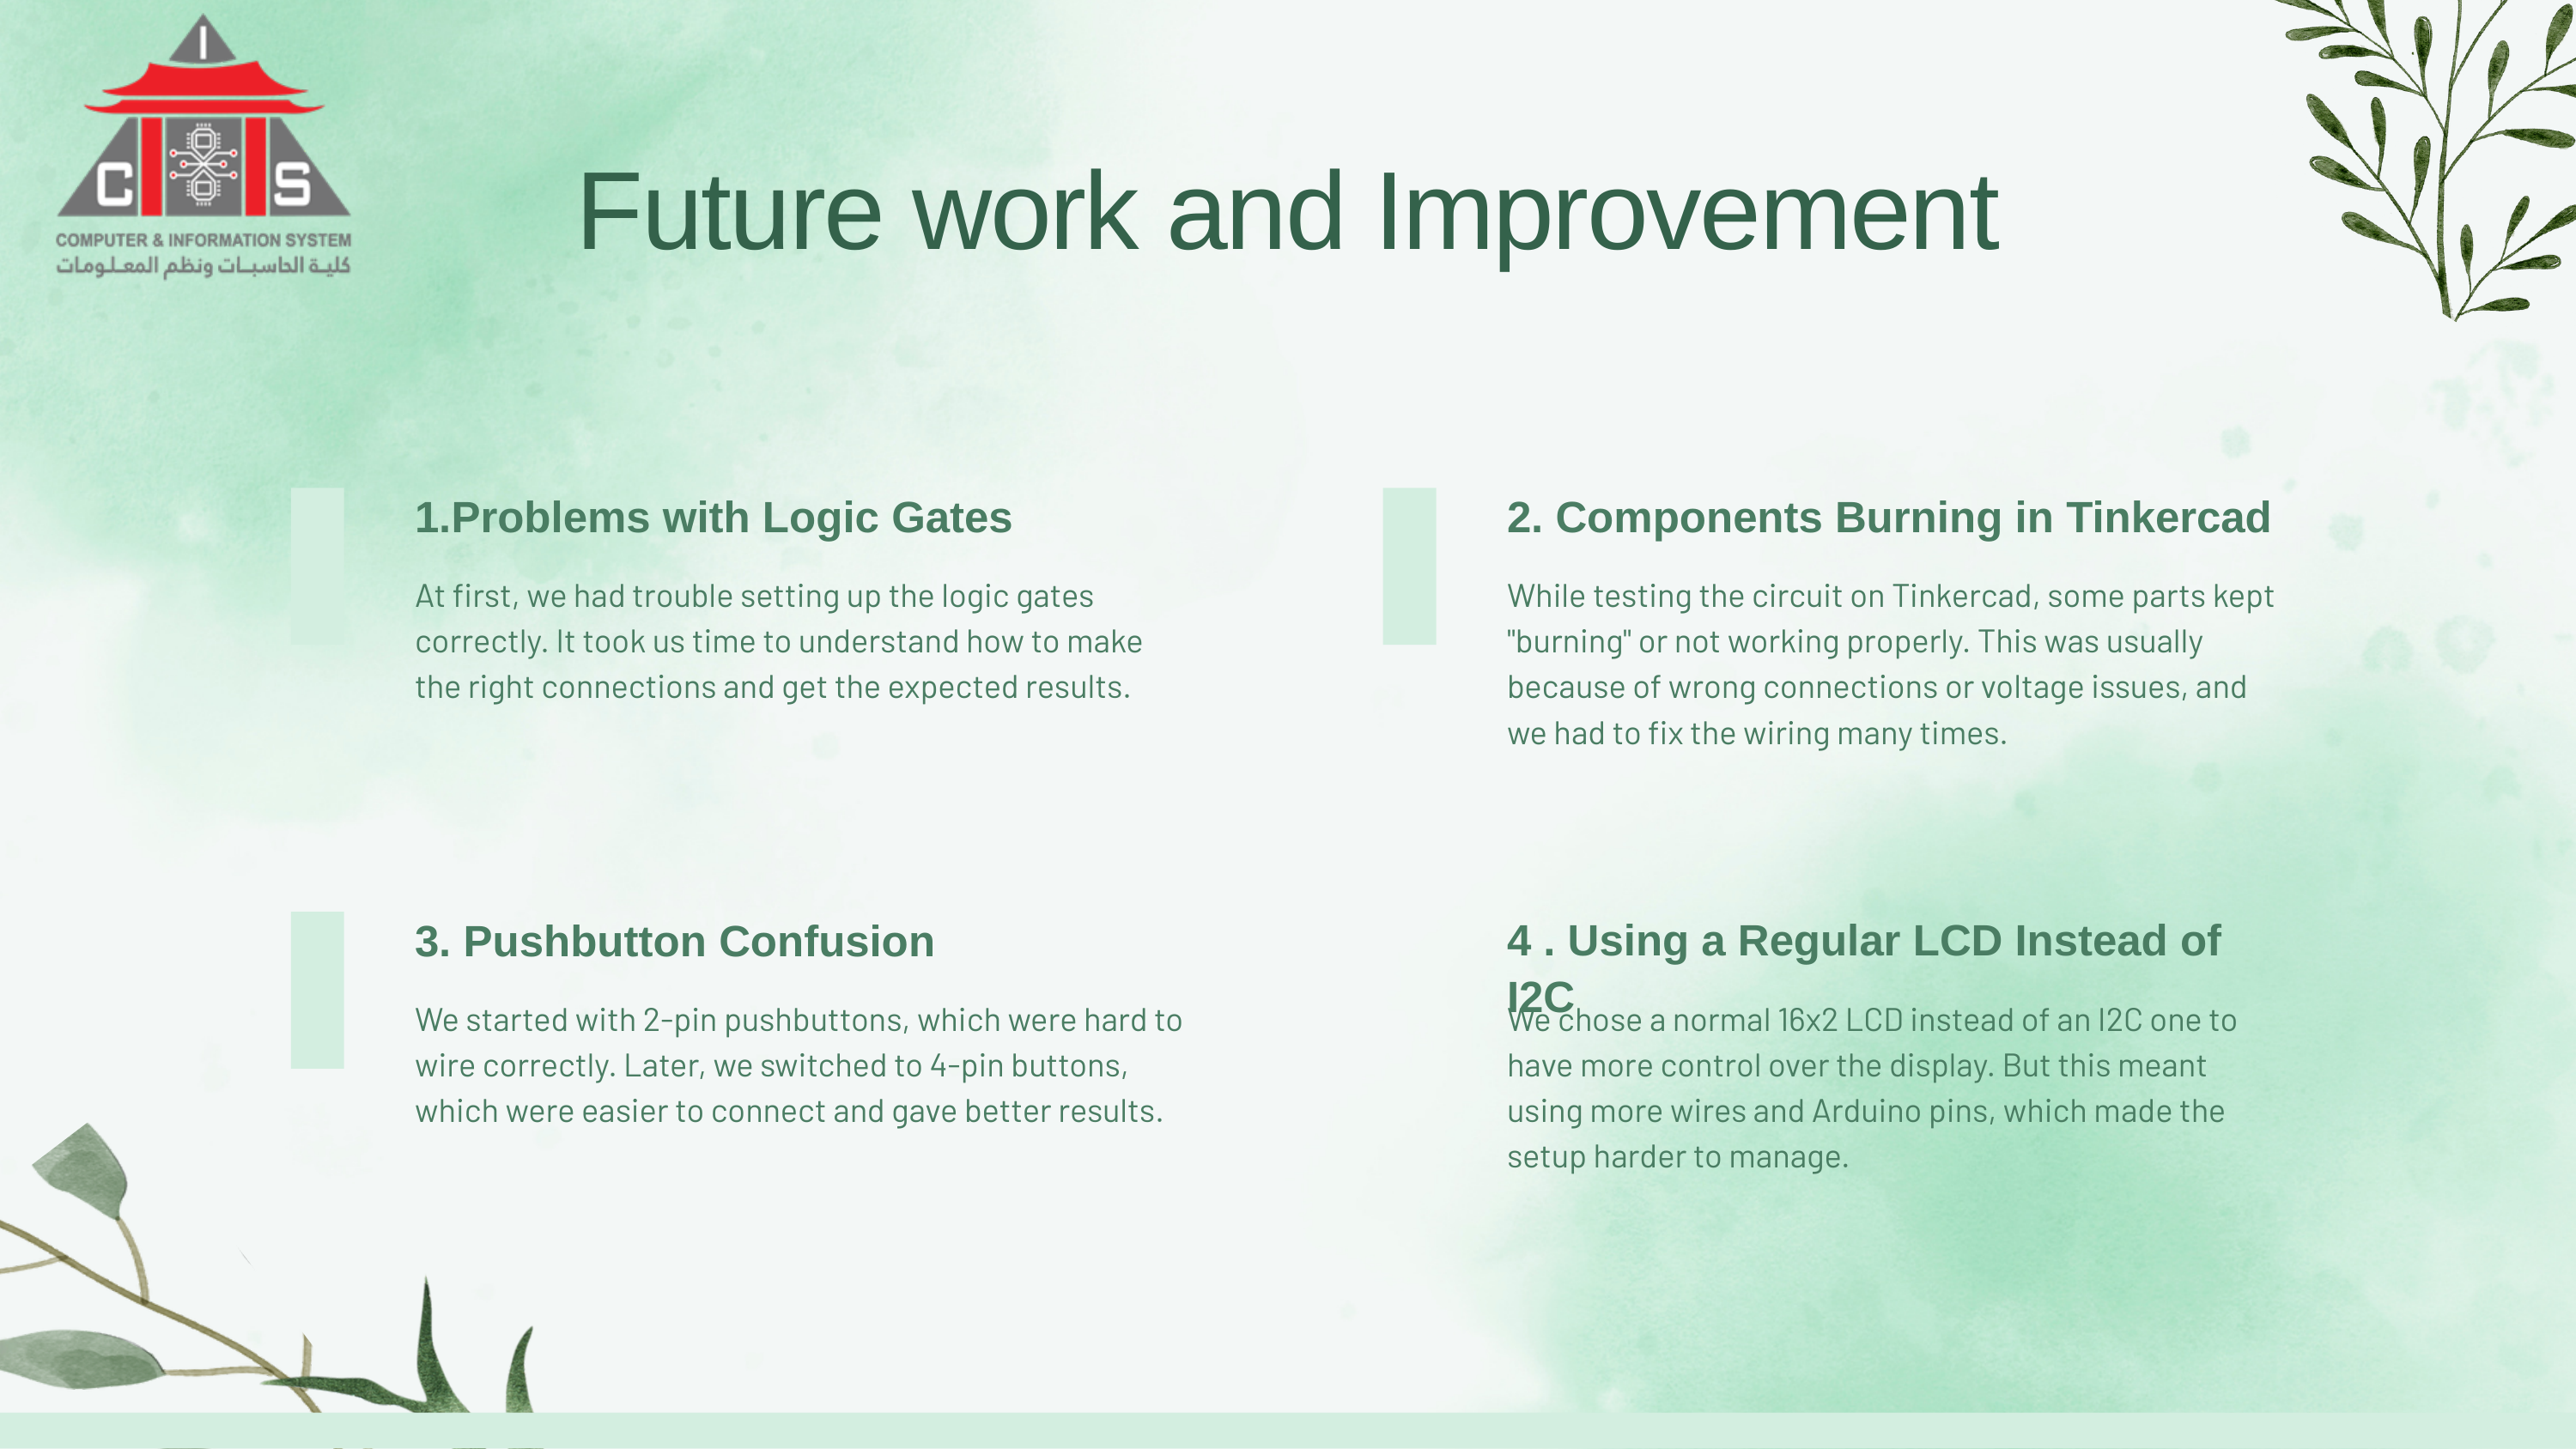

Future work and Improvement
1.Problems with Logic Gates
At first, we had trouble setting up the logic gates correctly. It took us time to understand how to make the right connections and get the expected results.
2. Components Burning in Tinkercad
While testing the circuit on Tinkercad, some parts kept "burning" or not working properly. This was usually because of wrong connections or voltage issues, and we had to fix the wiring many times.

3. Pushbutton Confusion
We started with 2-pin pushbuttons, which were hard to wire correctly. Later, we switched to 4-pin buttons, which were easier to connect and gave better results.
4 . Using a Regular LCD Instead of I2C
We chose a normal 16x2 LCD instead of an I2C one to have more control over the display. But this meant using more wires and Arduino pins, which made the setup harder to manage.